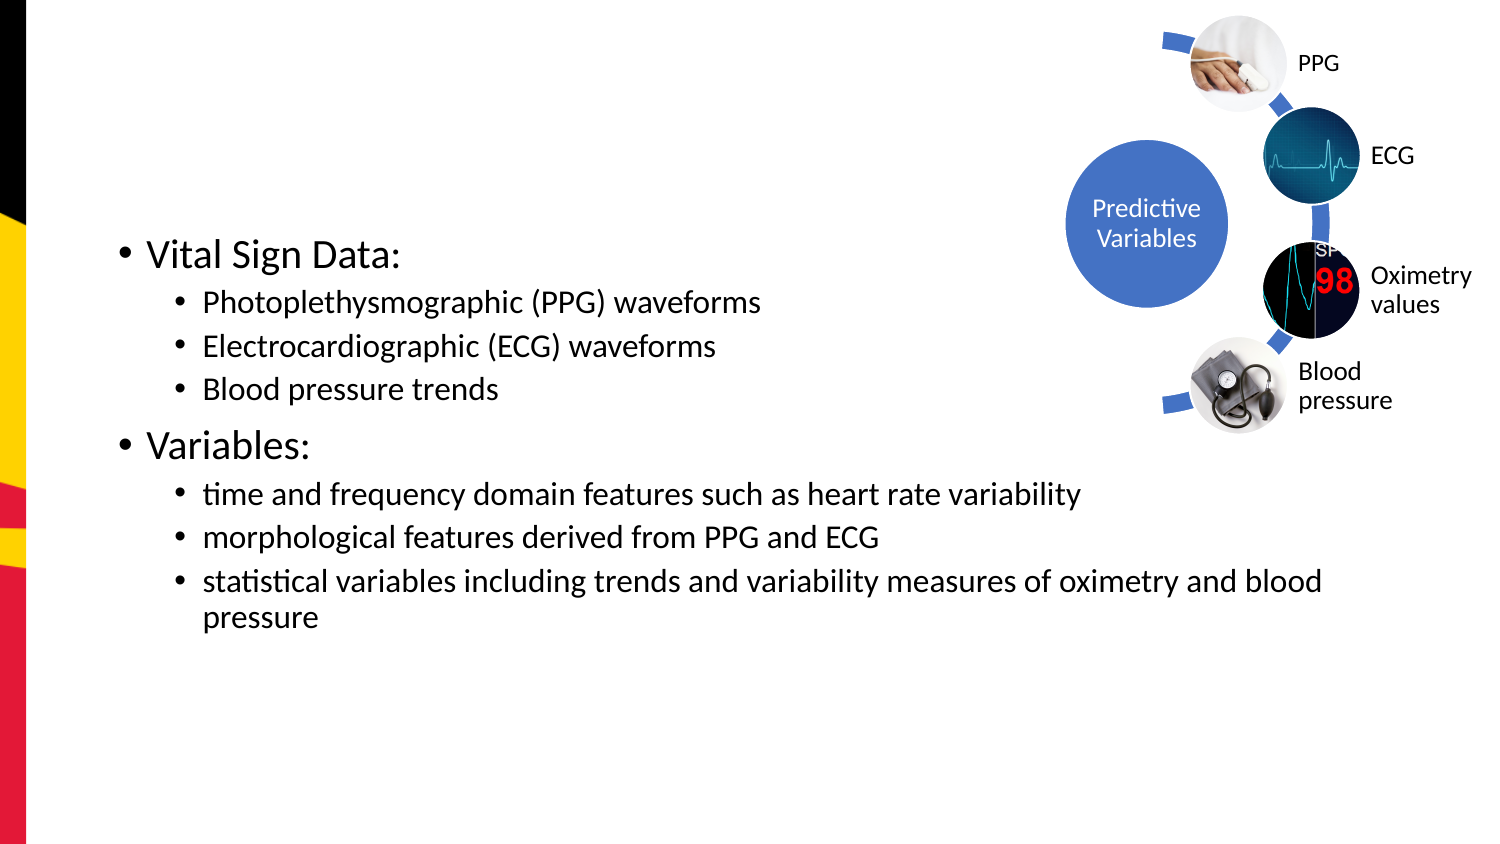

Predictive Variables
PPG
ECG
Oximetry values
Blood pressure
#
Vital Sign Data:
Photoplethysmographic (PPG) waveforms
Electrocardiographic (ECG) waveforms
Blood pressure trends
Variables:
time and frequency domain features such as heart rate variability
morphological features derived from PPG and ECG
statistical variables including trends and variability measures of oximetry and blood pressure